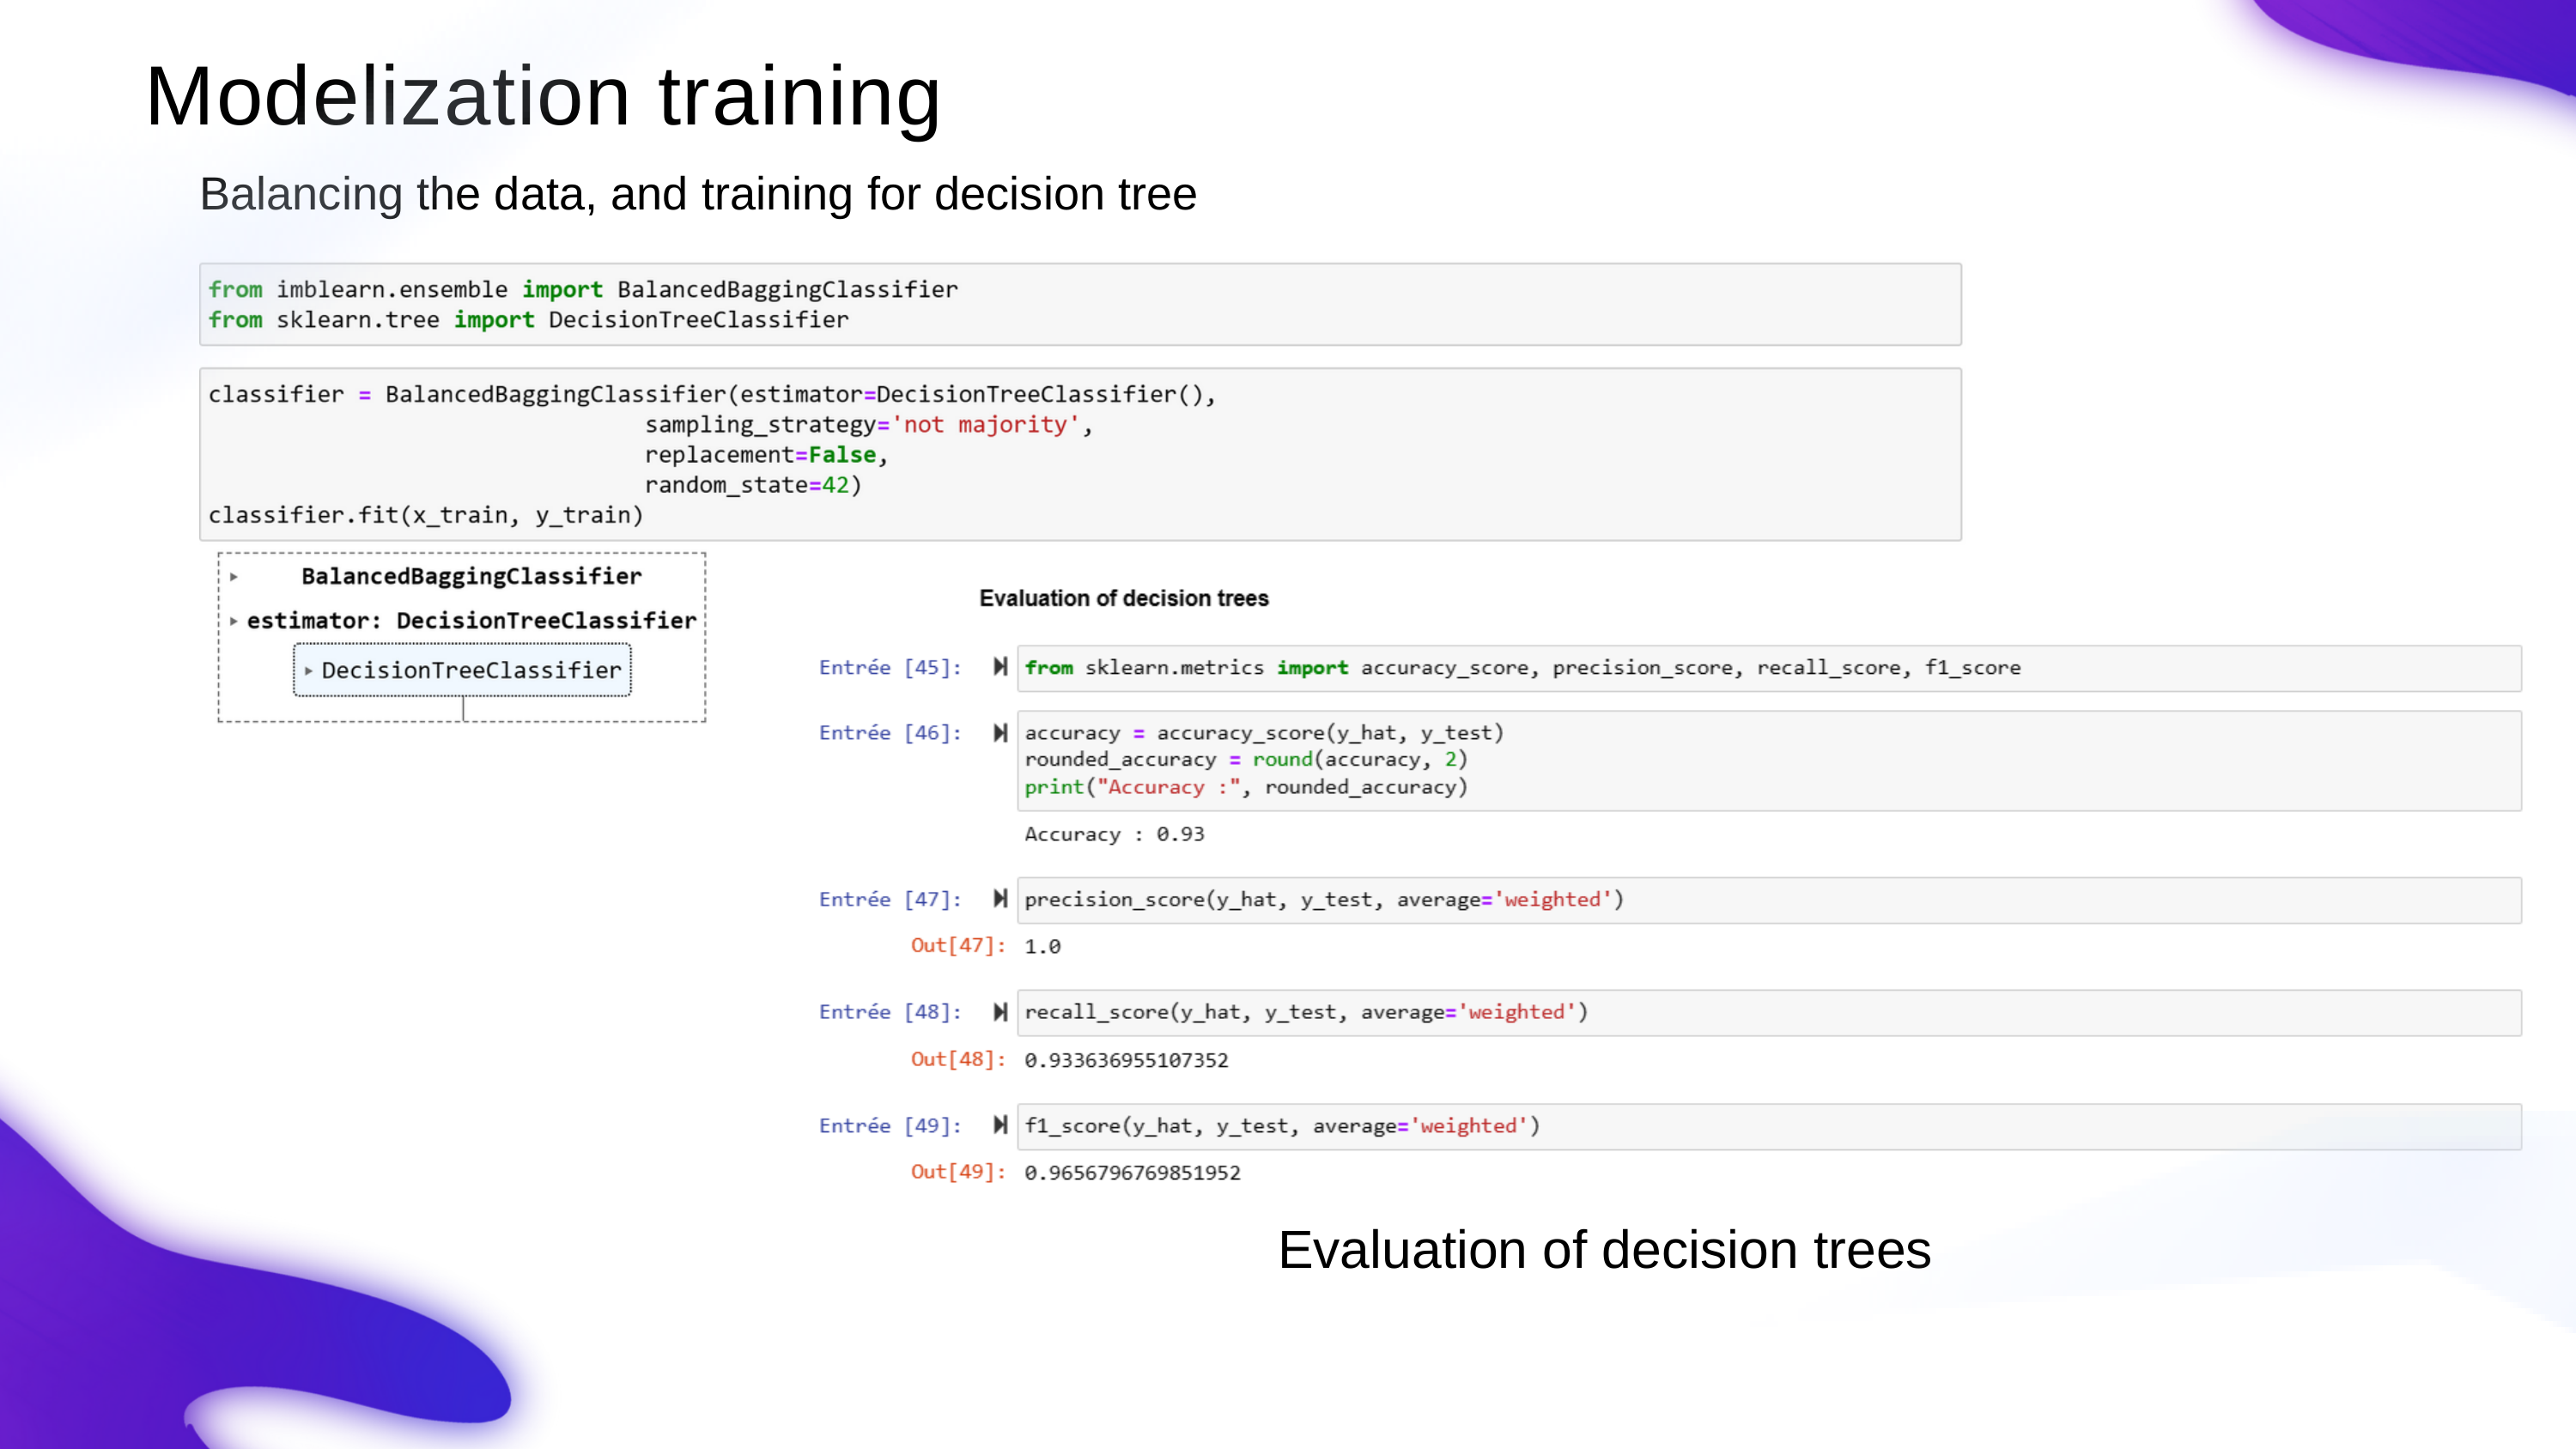

Modelization training
Balancing the data, and training for decision tree

Evaluation of decision trees